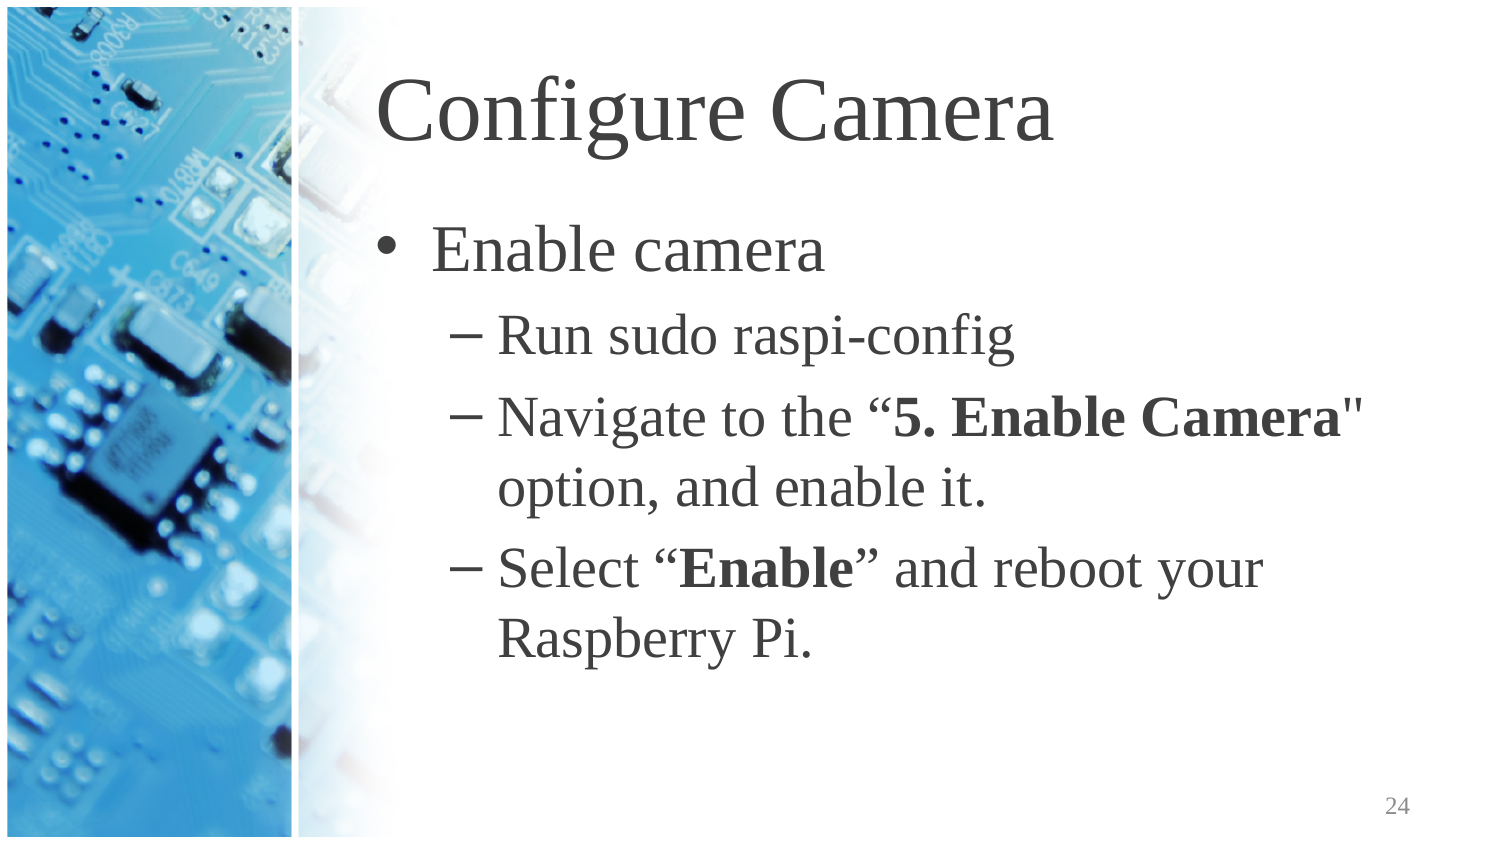

# Configure Camera
Enable camera
Run sudo raspi-config
Navigate to the “5. Enable Camera" option, and enable it.
Select “Enable” and reboot your Raspberry Pi.
24